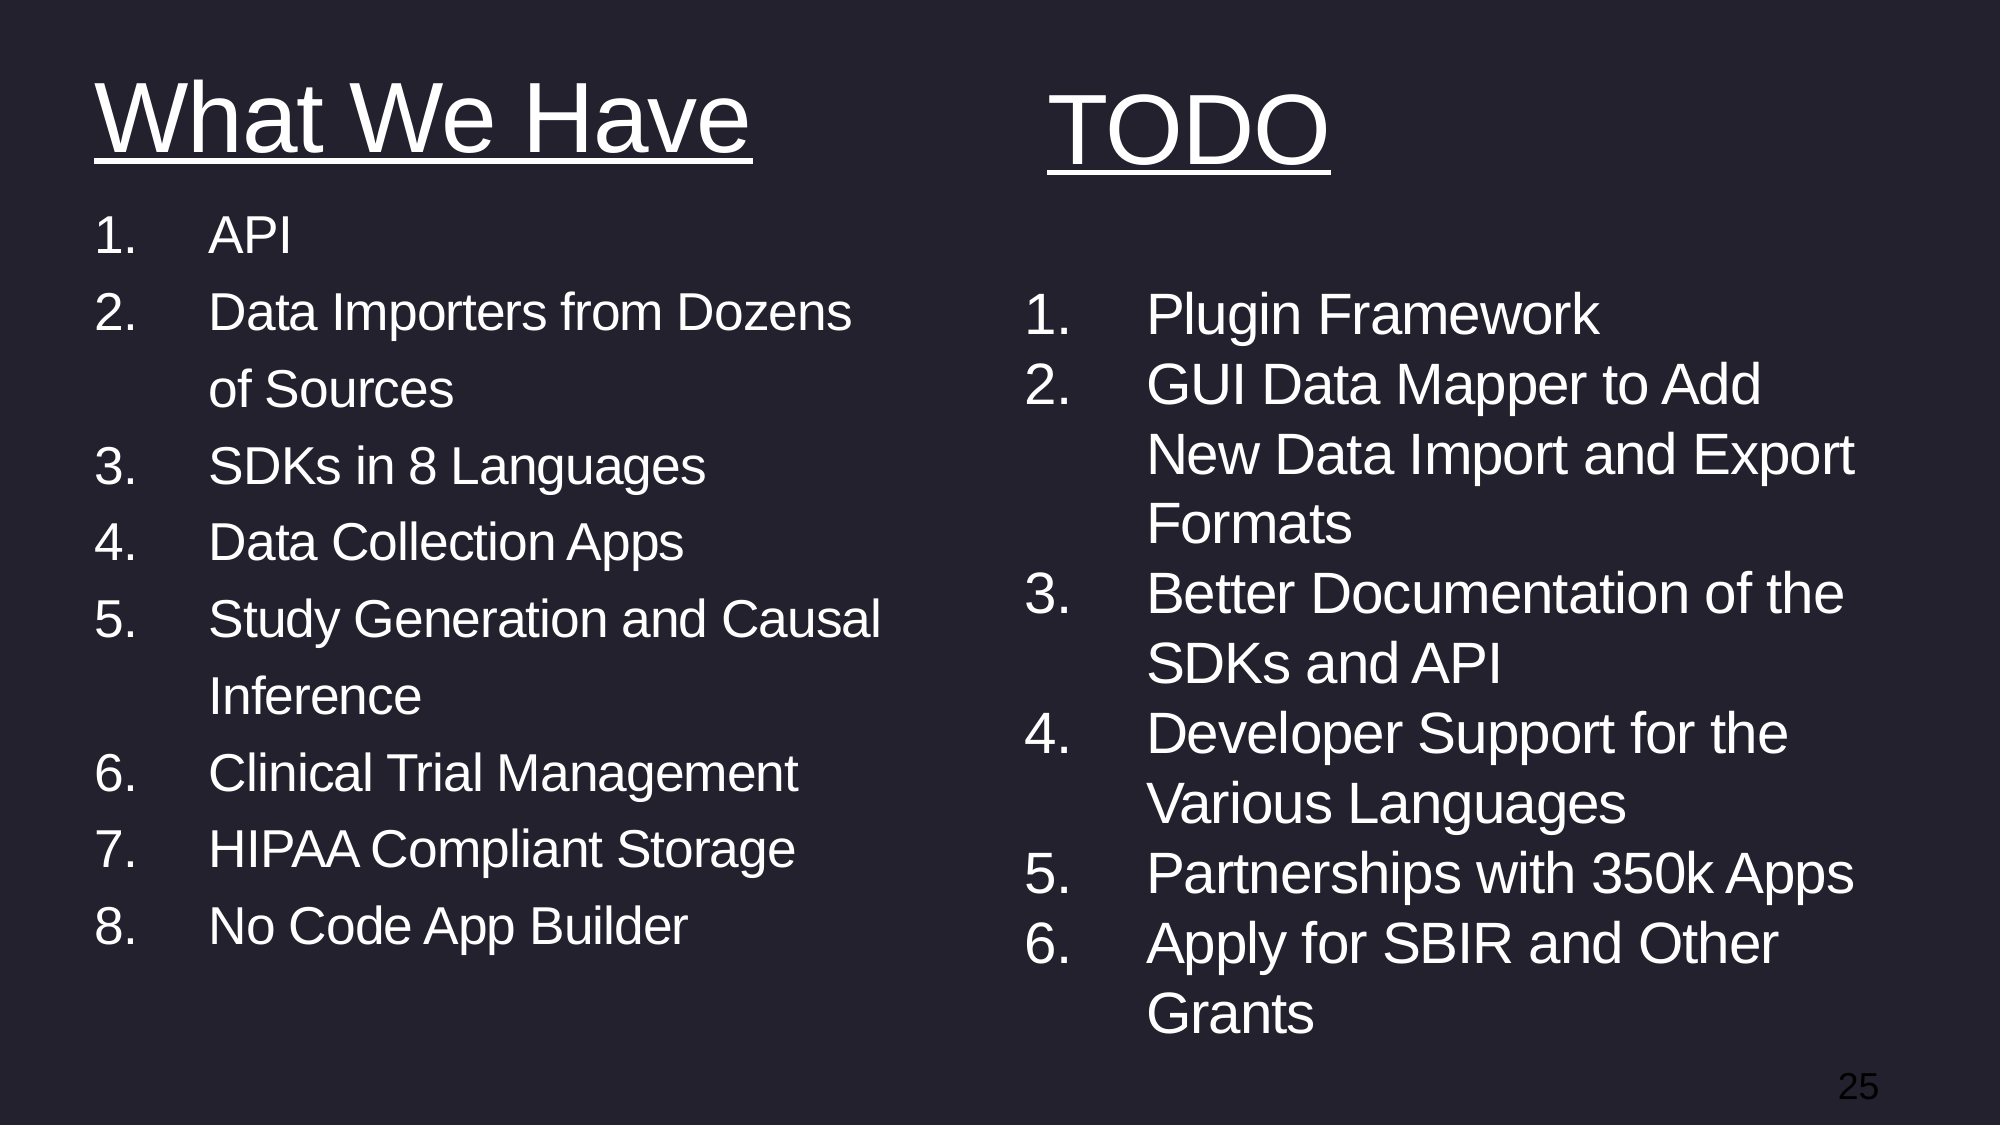

TODO
What We Have
API
Data Importers from Dozens of Sources
SDKs in 8 Languages
Data Collection Apps
Study Generation and Causal Inference
Clinical Trial Management
HIPAA Compliant Storage
No Code App Builder
Plugin Framework
GUI Data Mapper to Add New Data Import and Export Formats
Better Documentation of the SDKs and API
Developer Support for the Various Languages
Partnerships with 350k Apps
Apply for SBIR and Other Grants

25